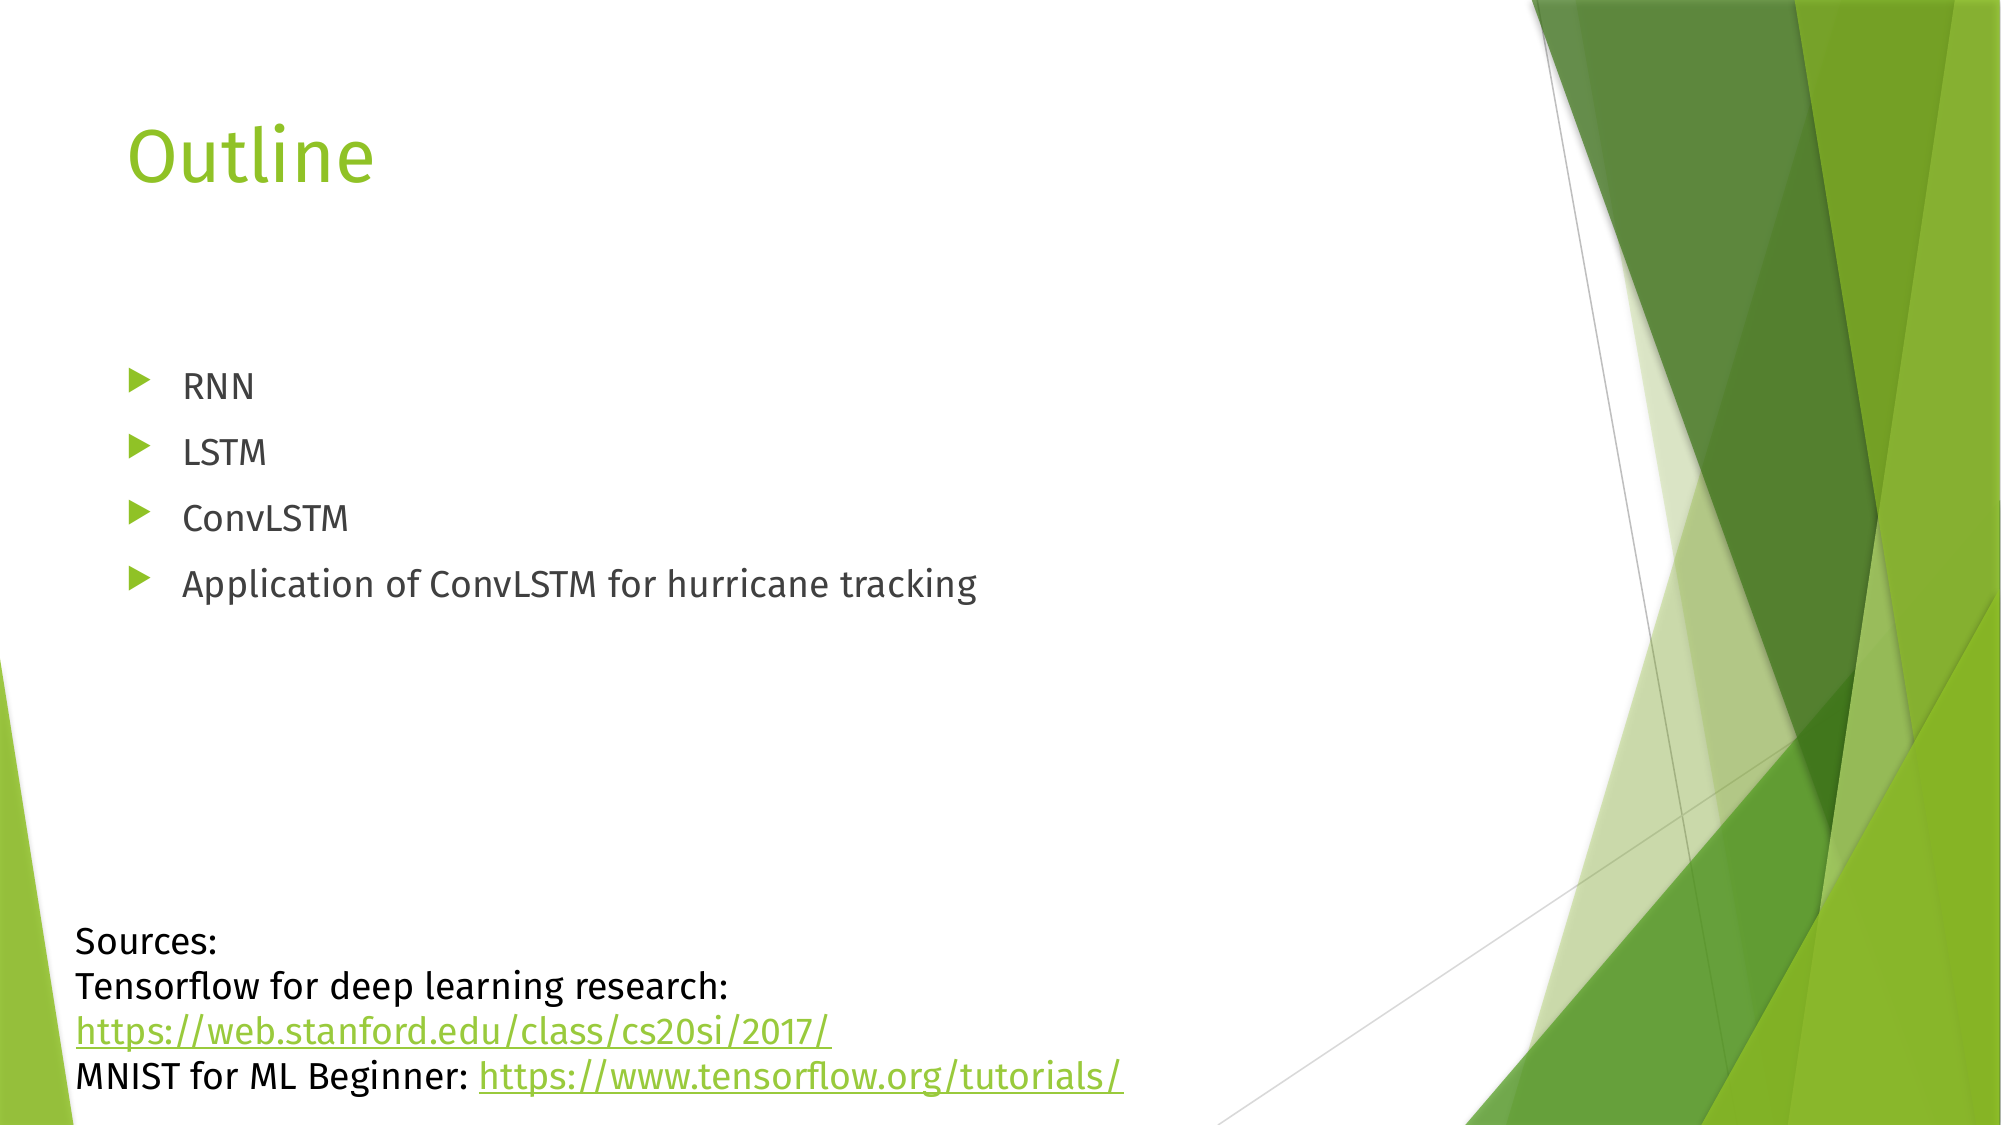

# Outline
RNN
LSTM
ConvLSTM
Application of ConvLSTM for hurricane tracking

Sources:
Tensorflow for deep learning research: https://web.stanford.edu/class/cs20si/2017/
MNIST for ML Beginner: https://www.tensorflow.org/tutorials/